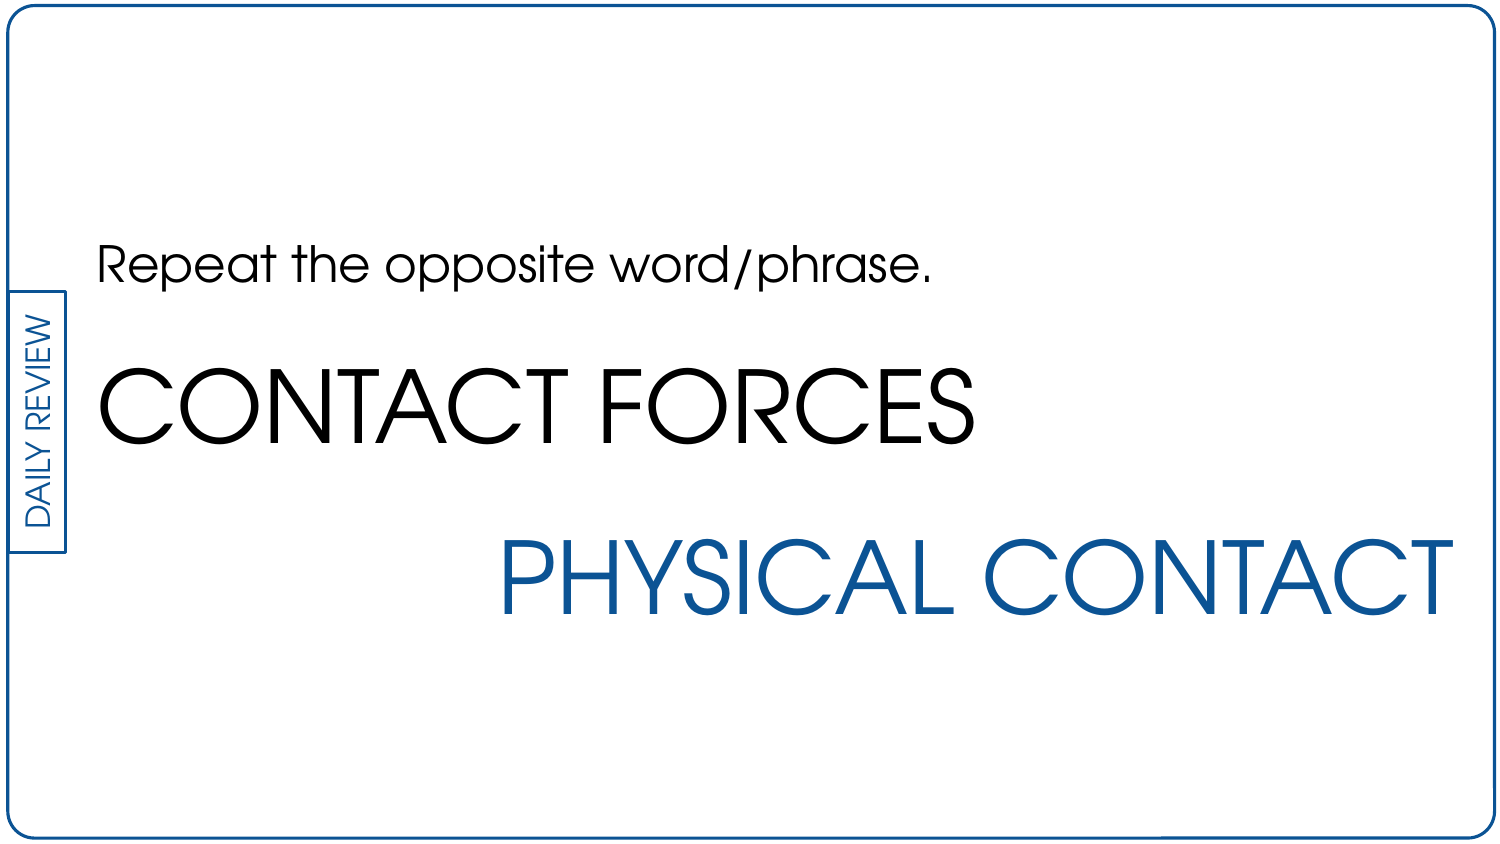

Repeat the opposite word/phrase.
CONTACT FORCES
PHYSICAL CONTACT